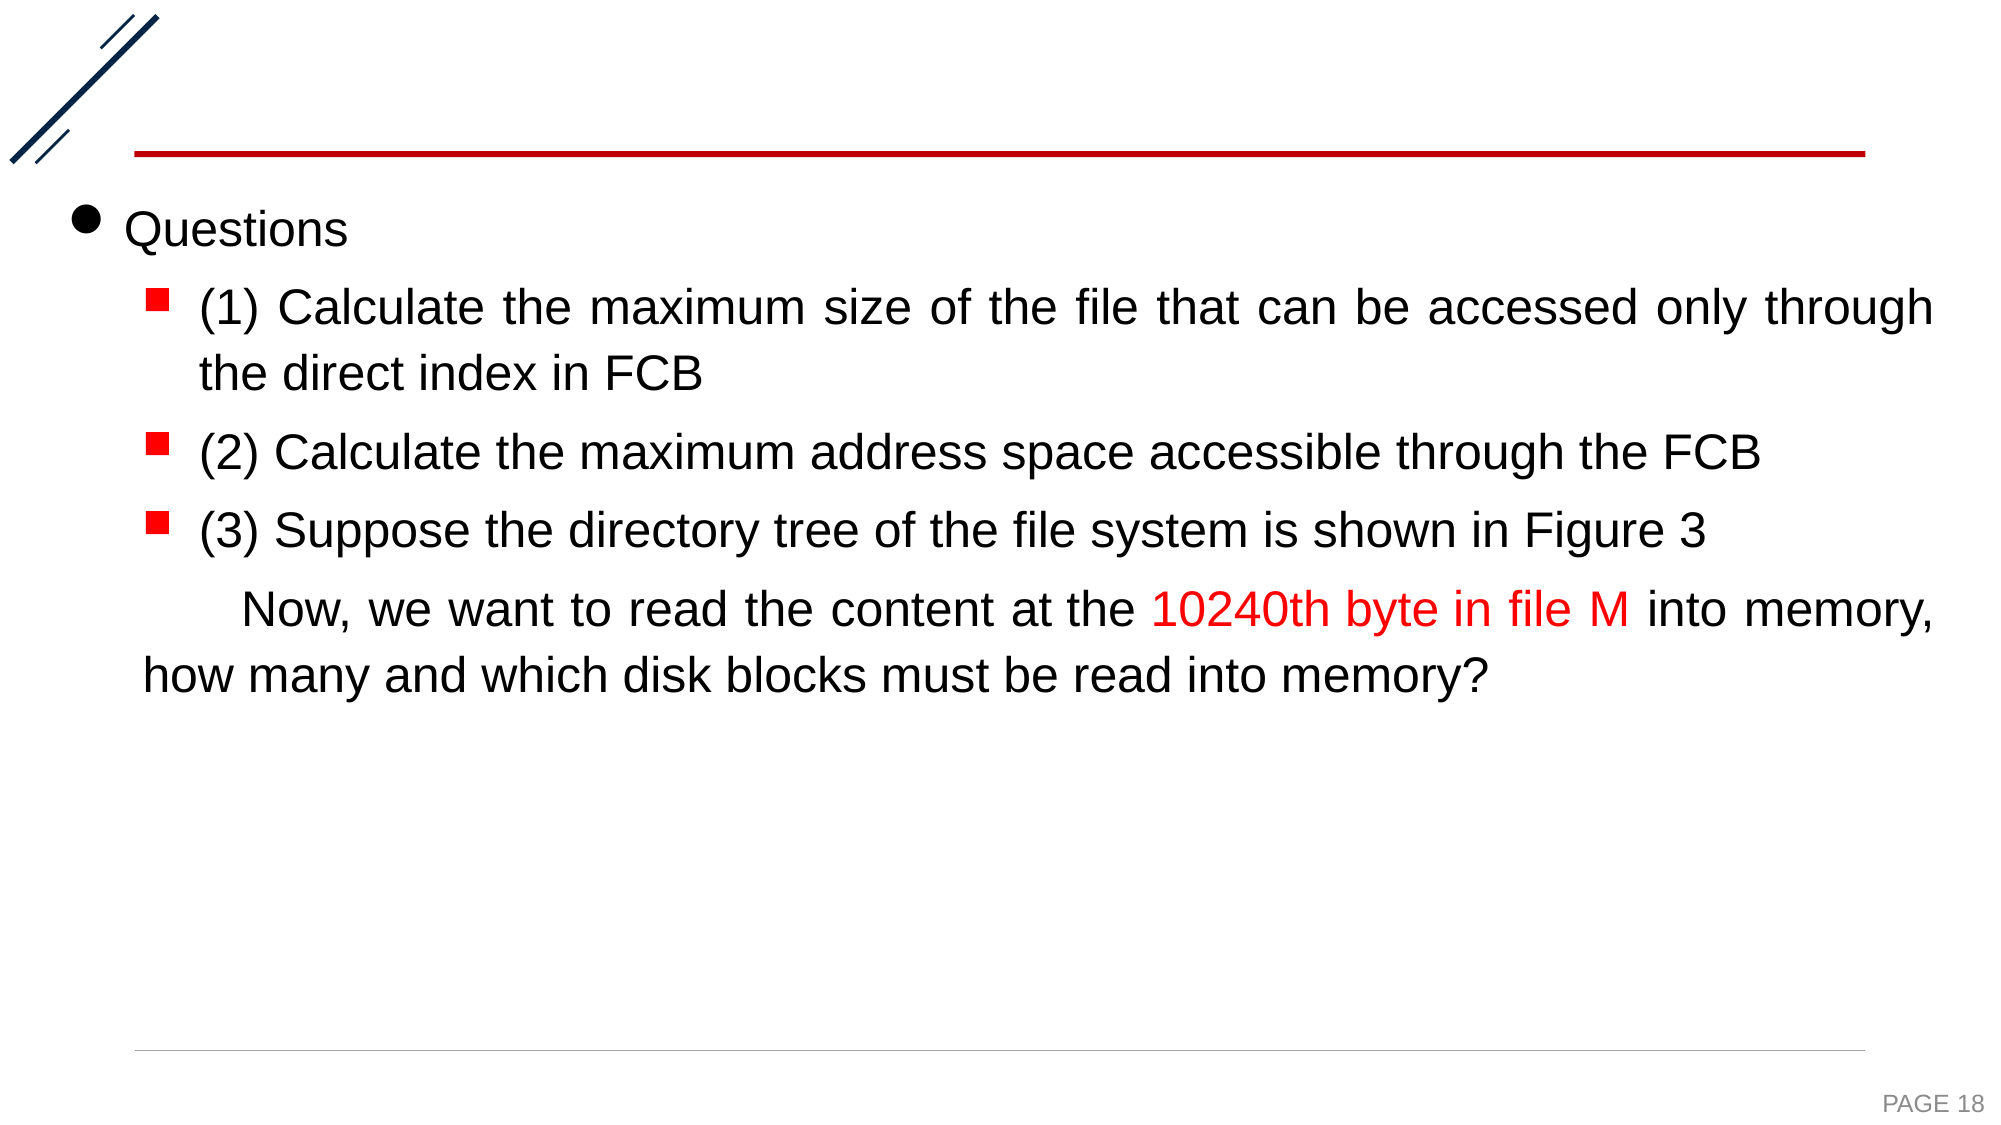

#
Questions
(1) Calculate the maximum size of the file that can be accessed only through the direct index in FCB
(2) Calculate the maximum address space accessible through the FCB
(3) Suppose the directory tree of the file system is shown in Figure 3
      Now, we want to read the content at the 10240th byte in file M into memory, how many and which disk blocks must be read into memory?

PAGE 18